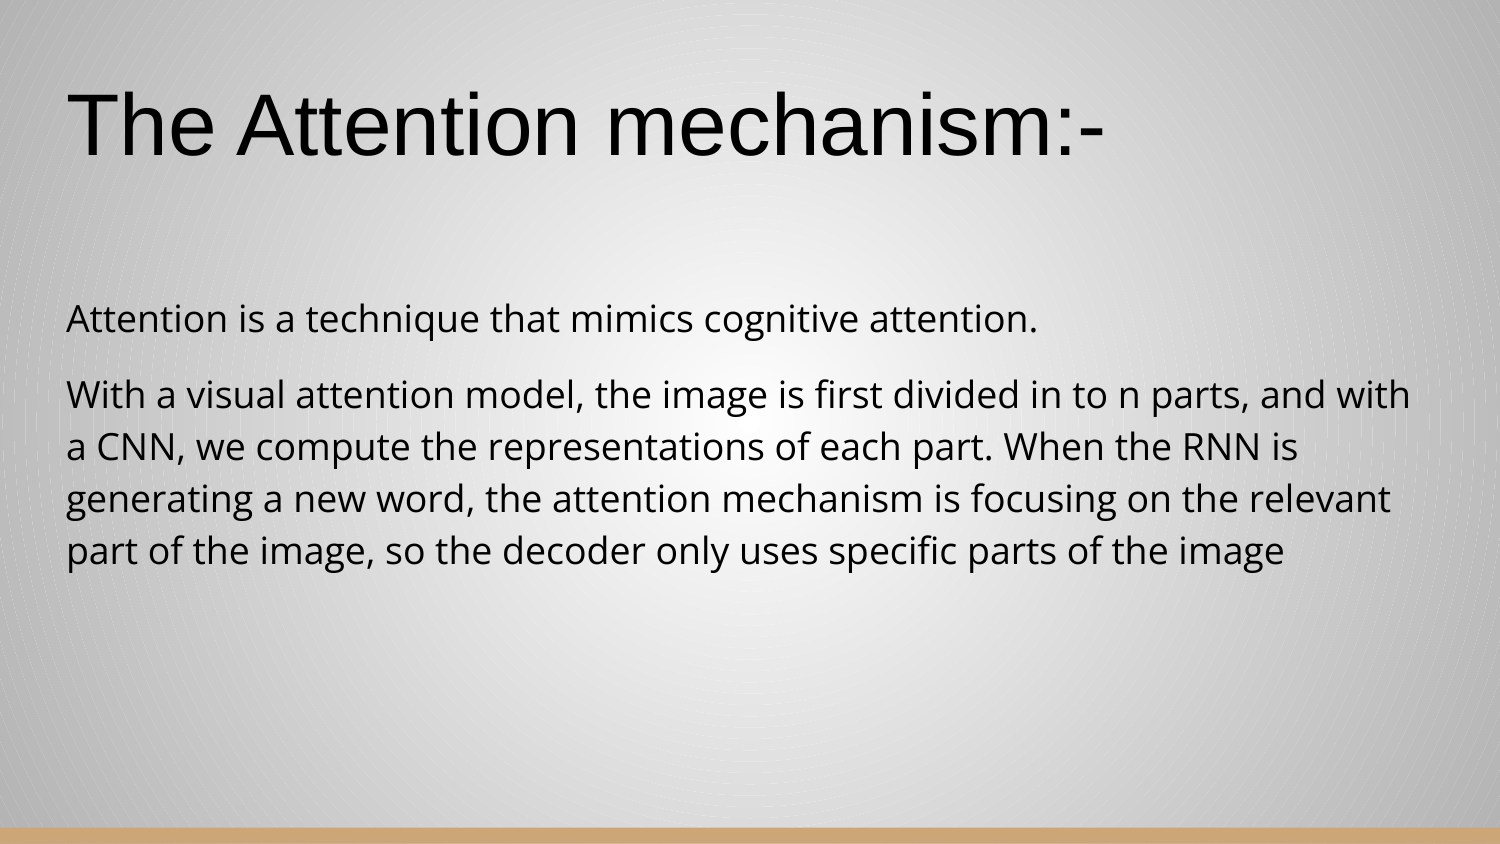

# The Attention mechanism:-
Attention is a technique that mimics cognitive attention.
With a visual attention model, the image is first divided in to n parts, and with a CNN, we compute the representations of each part. When the RNN is generating a new word, the attention mechanism is focusing on the relevant part of the image, so the decoder only uses specific parts of the image